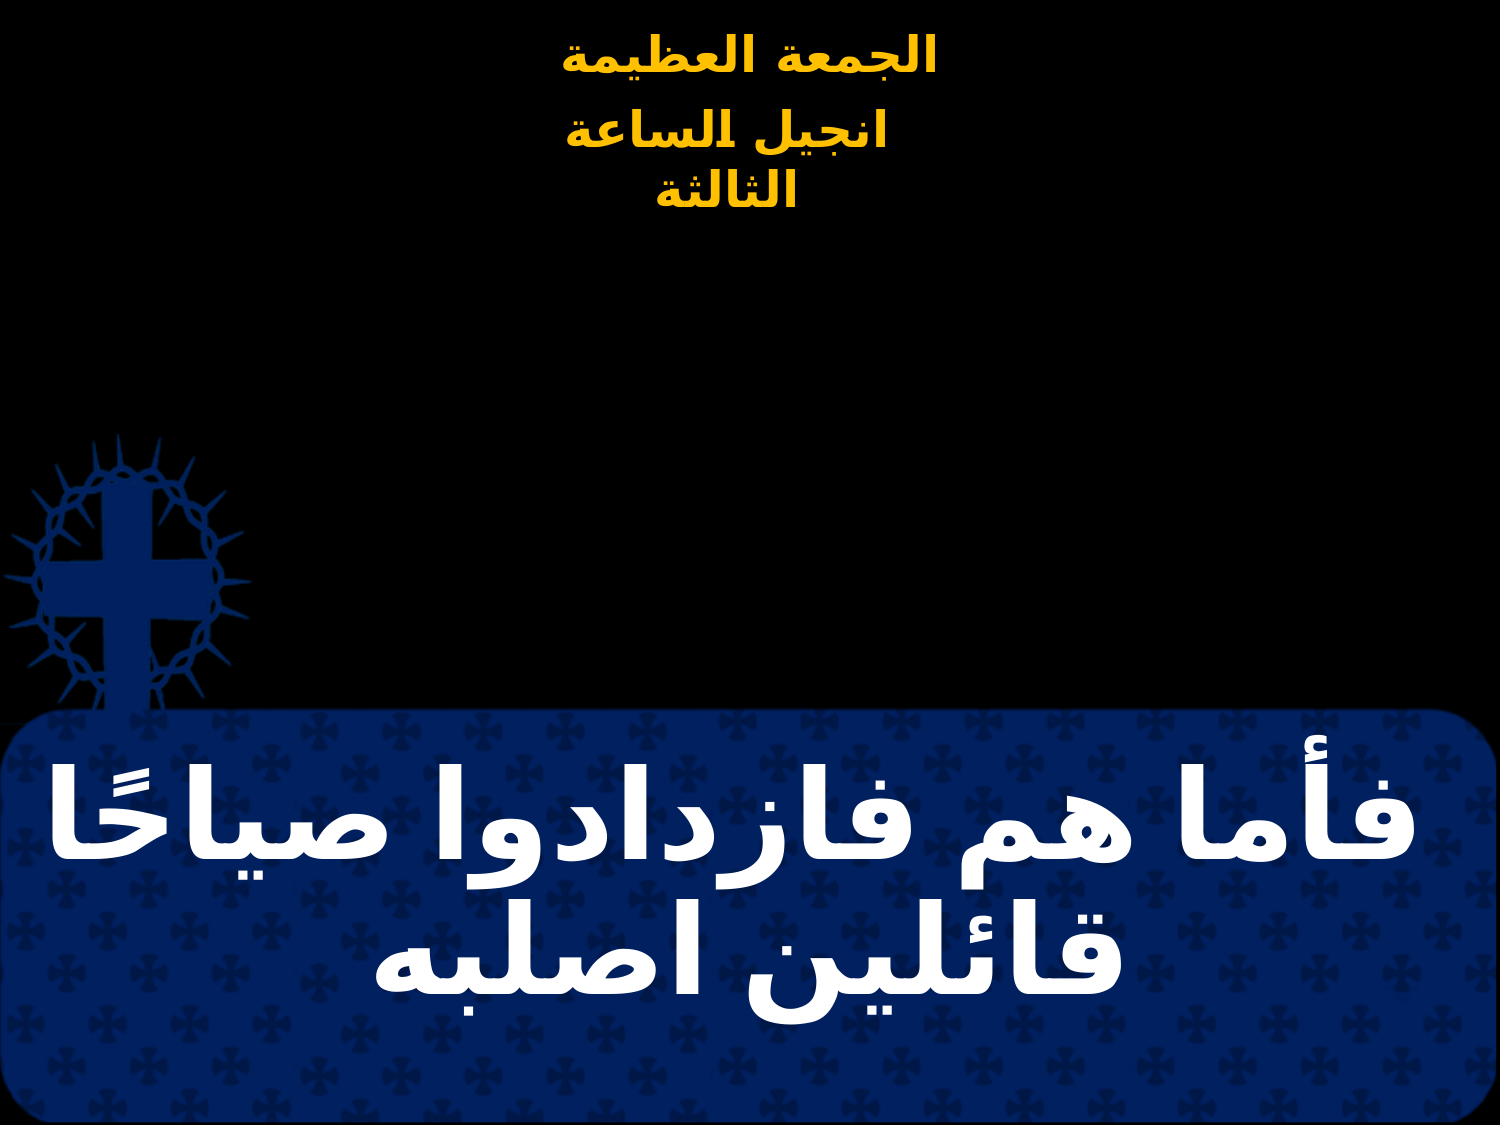

# فأما هم فازدادوا صياحًا قائلين اصلبه